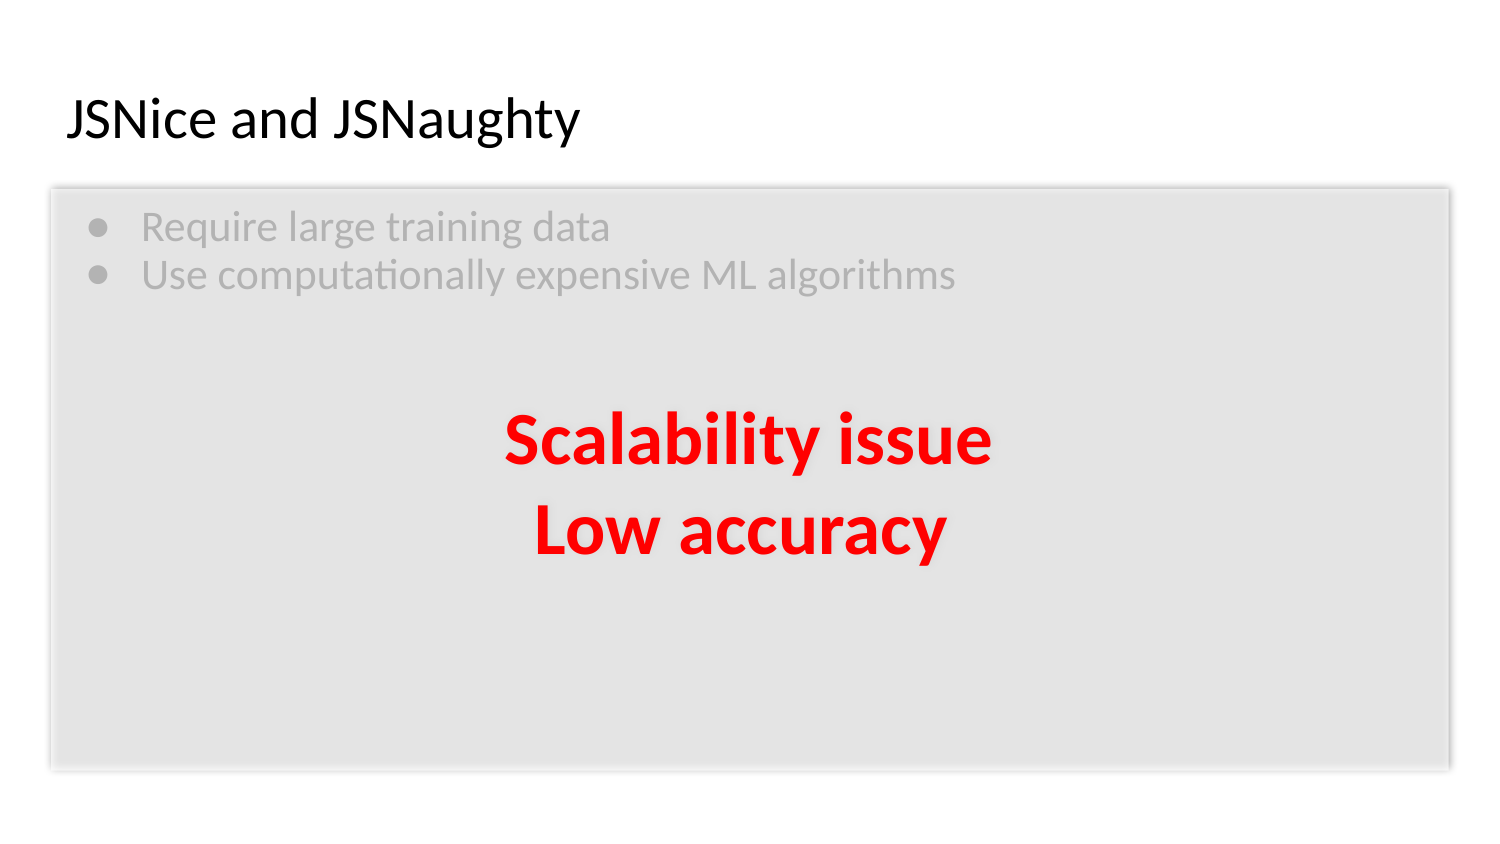

# JSNice and JSNaughty
Require large training data
Use computationally expensive ML algorithms

Scalability issue
Low accuracy